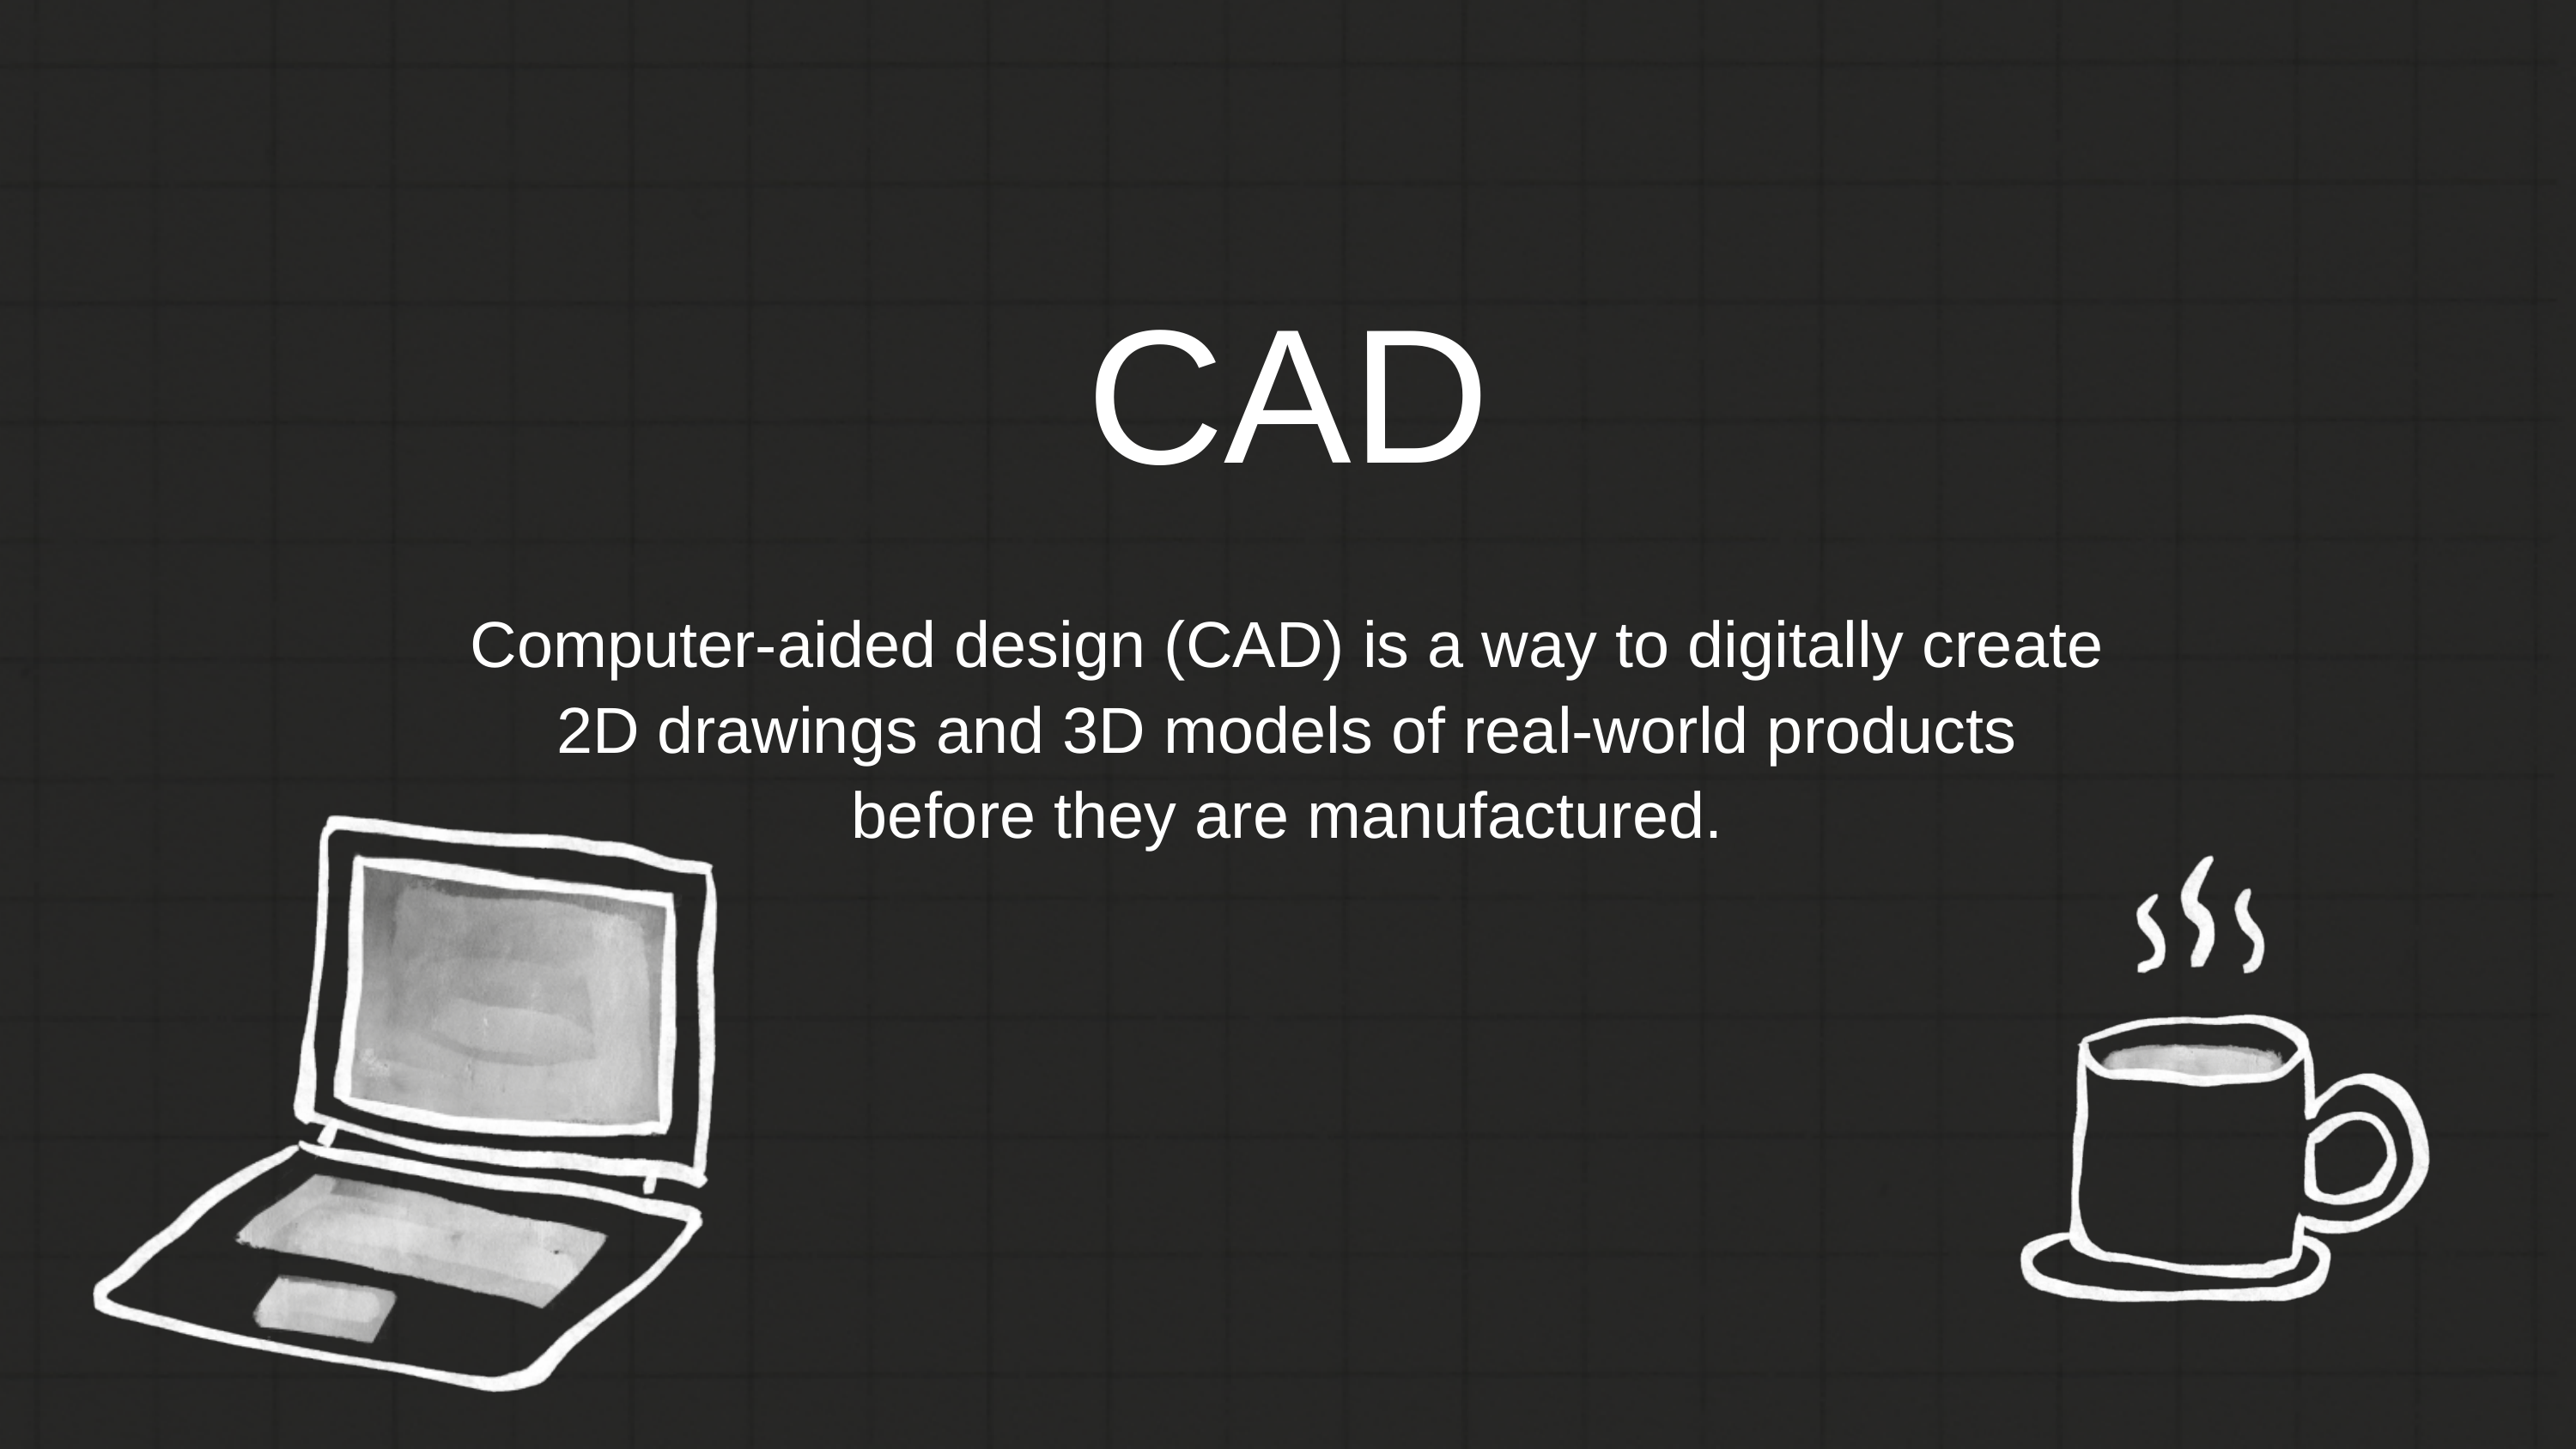

CAD
Computer-aided design (CAD) is a way to digitally create 2D drawings and 3D models of real-world products before they are manufactured.